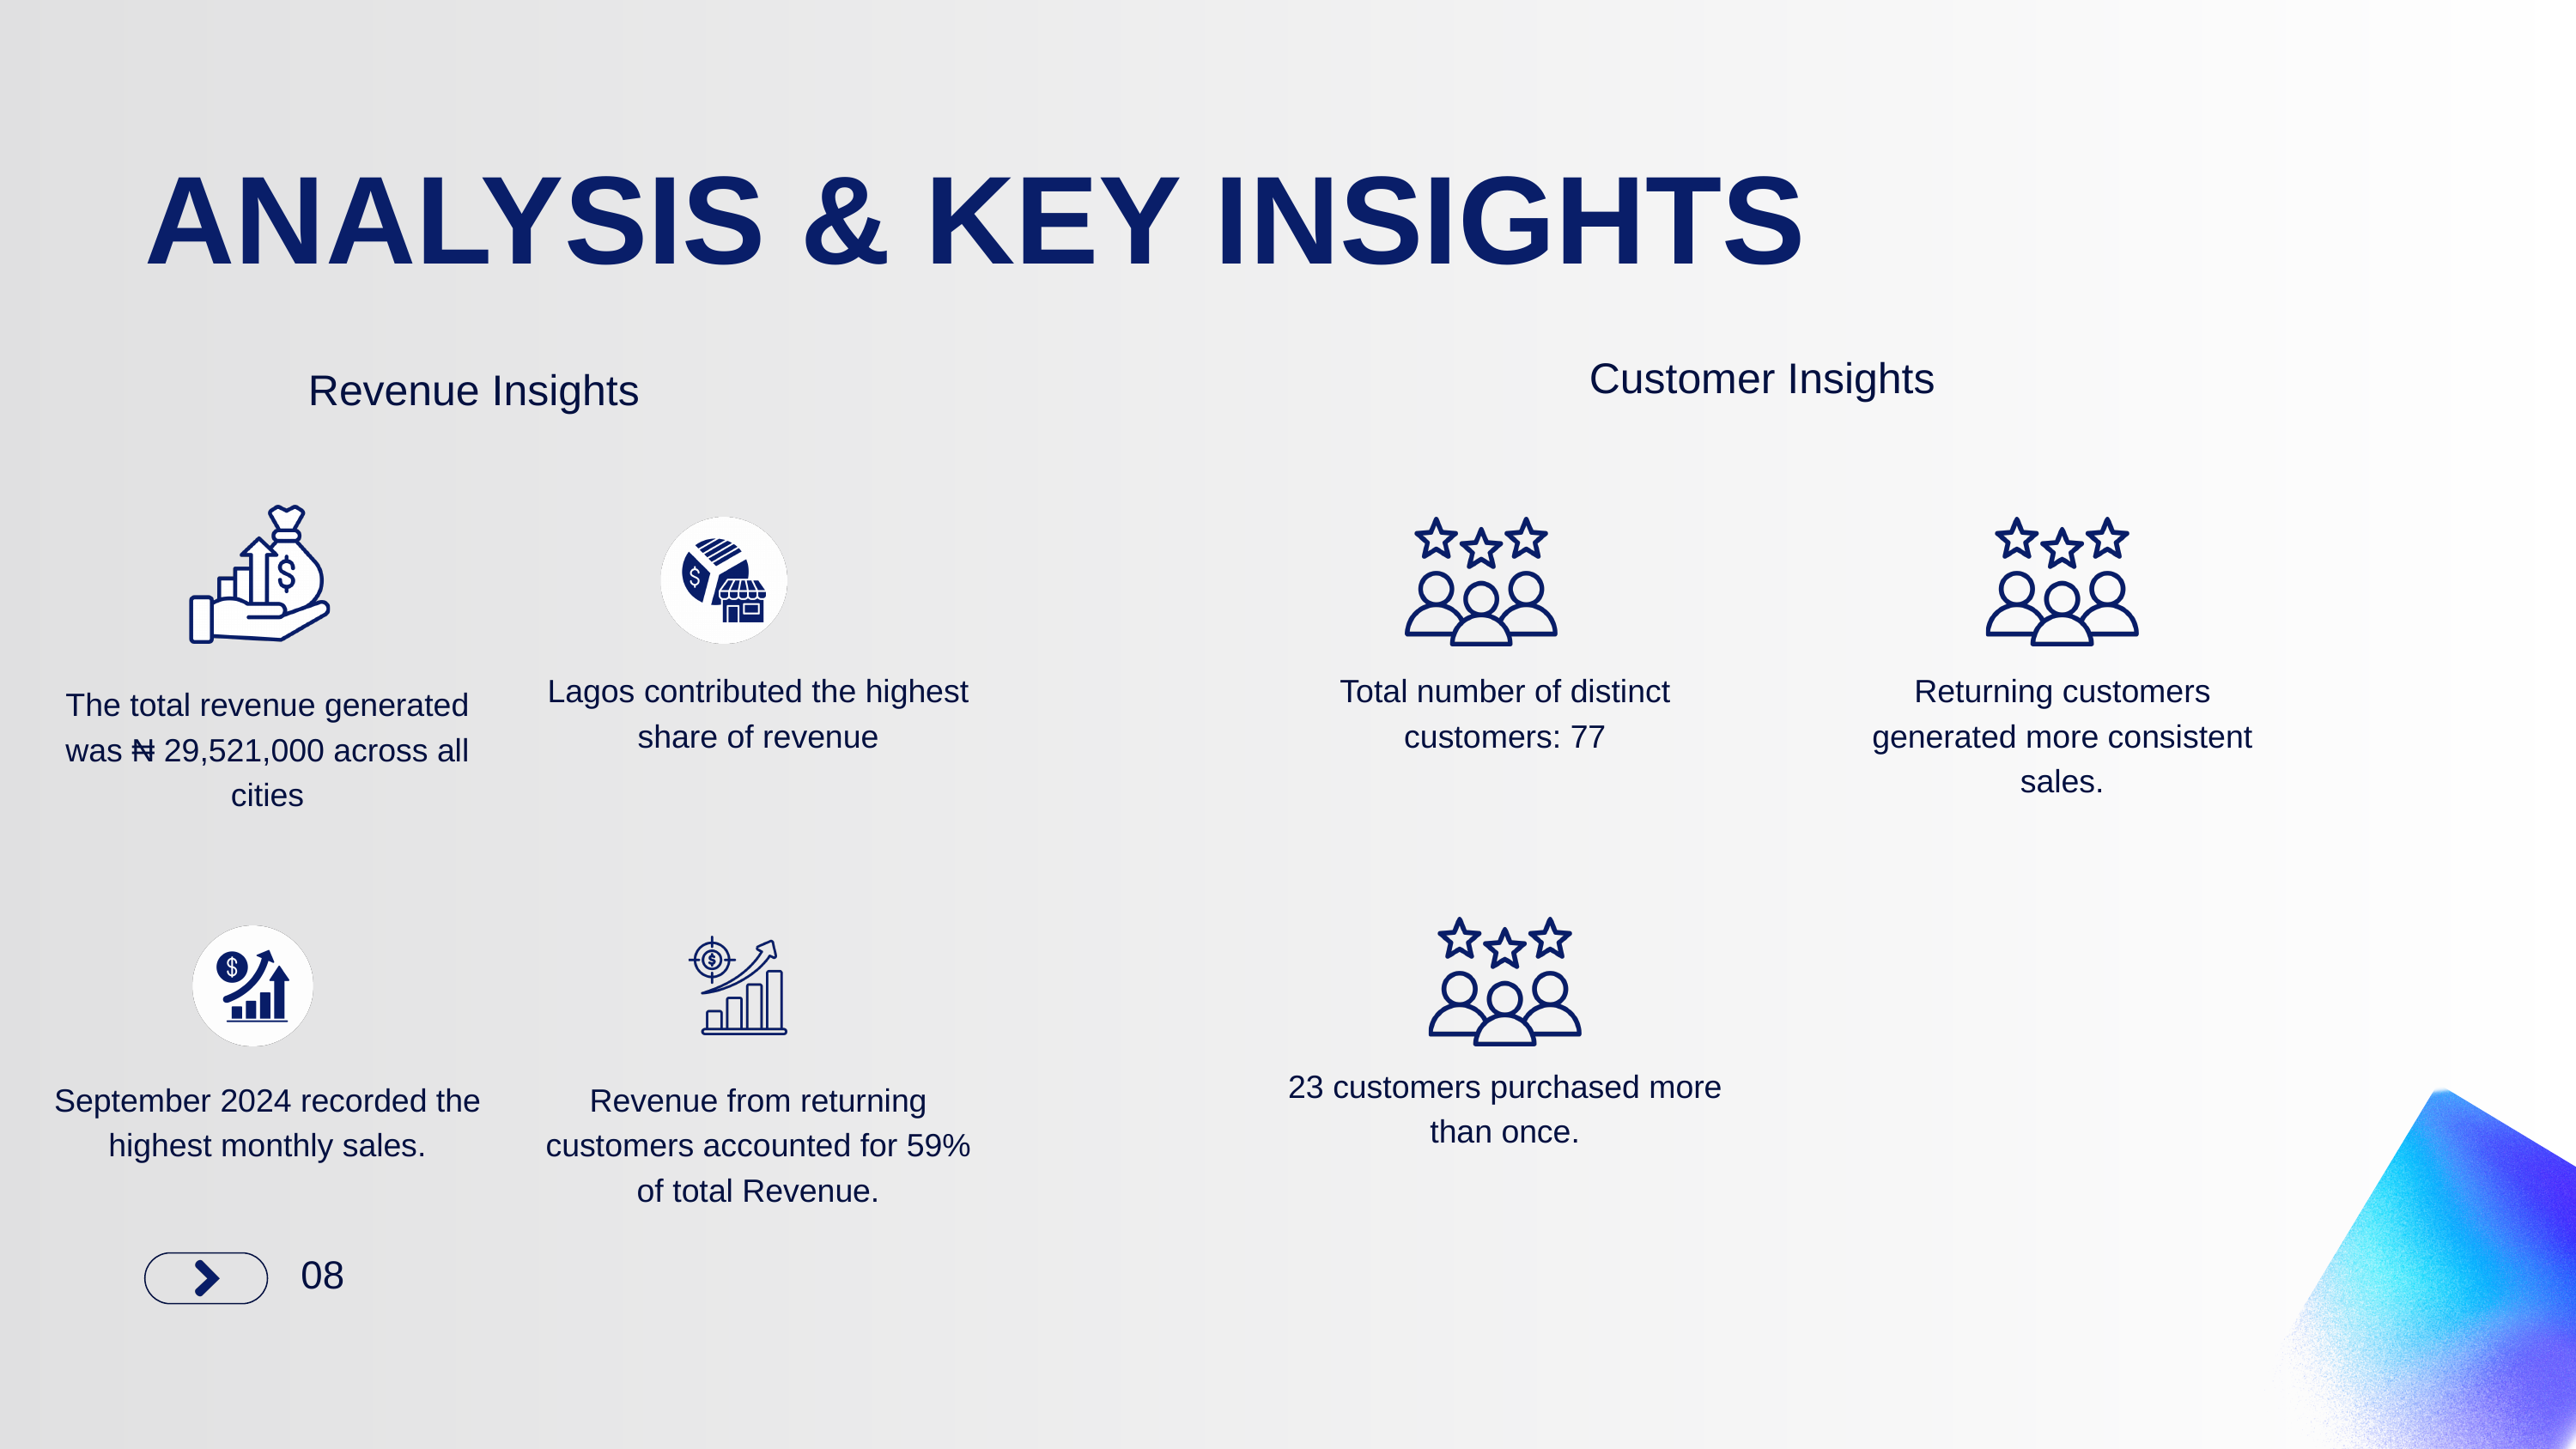

ANALYSIS & KEY INSIGHTS
Customer Insights

Revenue Insights

Lagos contributed the highest share of revenue
Total number of distinct customers: 77
Returning customers generated more consistent sales.
The total revenue generated was ₦ 29,521,000 across all cities

23 customers purchased more than once.

September 2024 recorded the highest monthly sales.
Revenue from returning customers accounted for 59% of total Revenue.

08